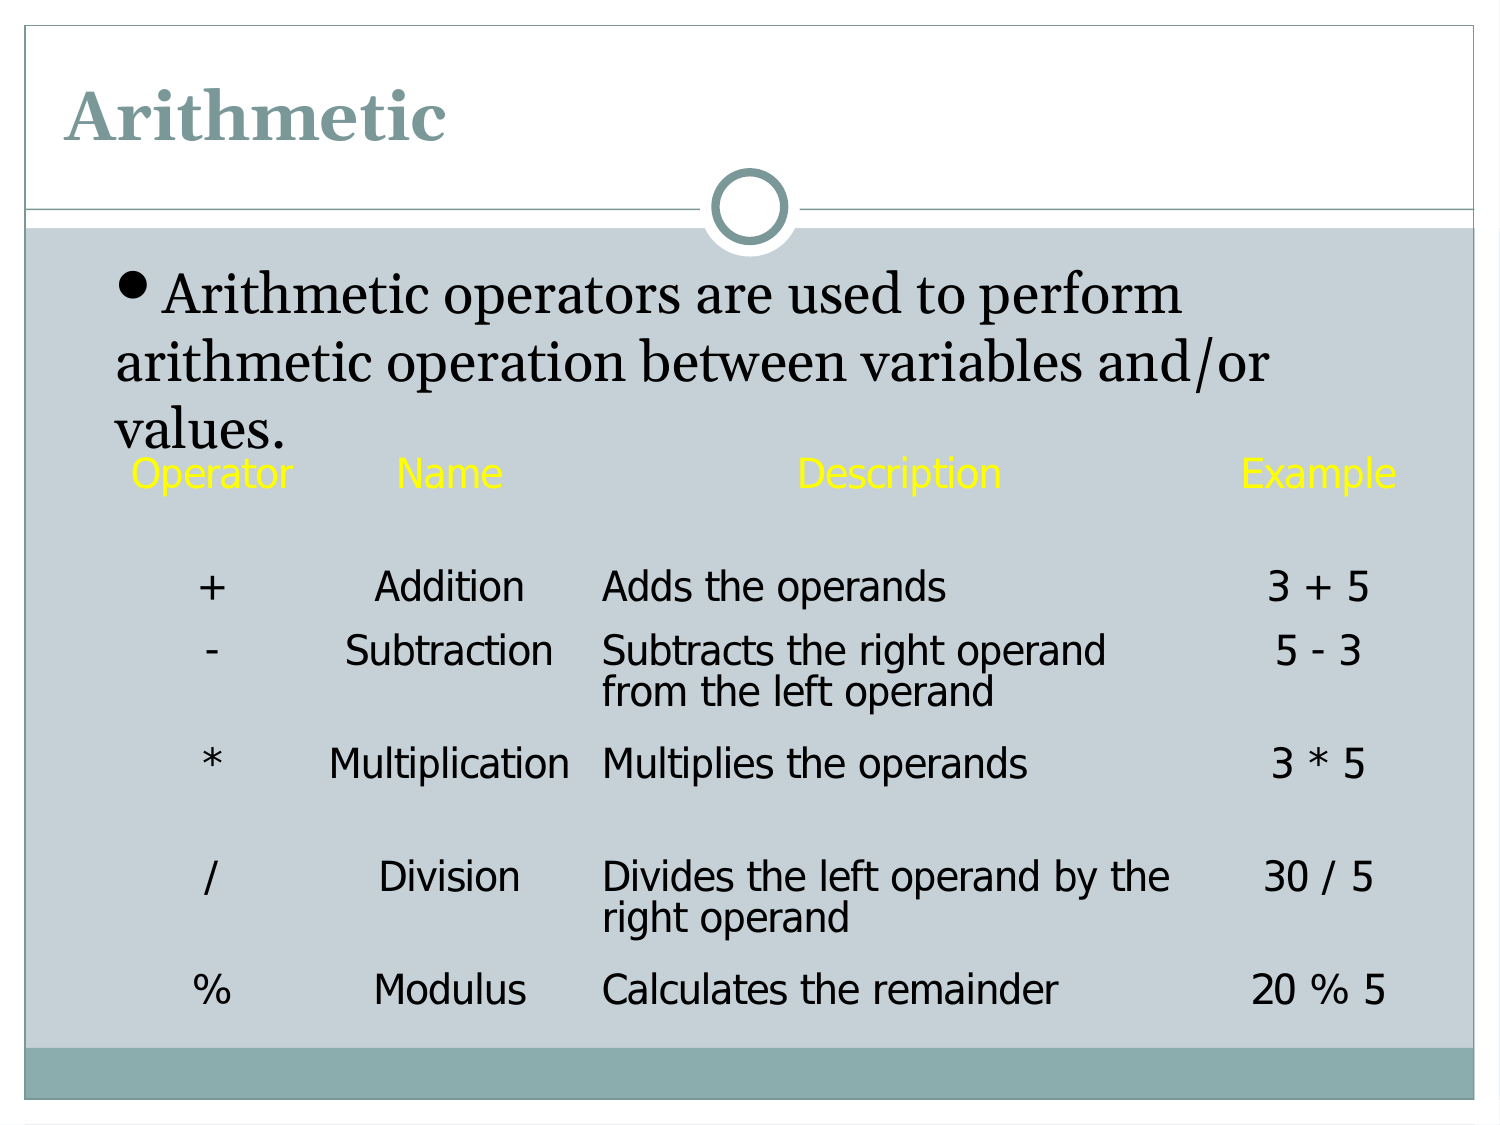

Arithmetic
Arithmetic operators are used to perform arithmetic operation between variables and/or values.
| Operator | Name | Description | Example |
| --- | --- | --- | --- |
| + | Addition | Adds the operands | 3 + 5 |
| - | Subtraction | Subtracts the right operand from the left operand | 5 - 3 |
| \* | Multiplication | Multiplies the operands | 3 \* 5 |
| / | Division | Divides the left operand by the right operand | 30 / 5 |
| % | Modulus | Calculates the remainder | 20 % 5 |